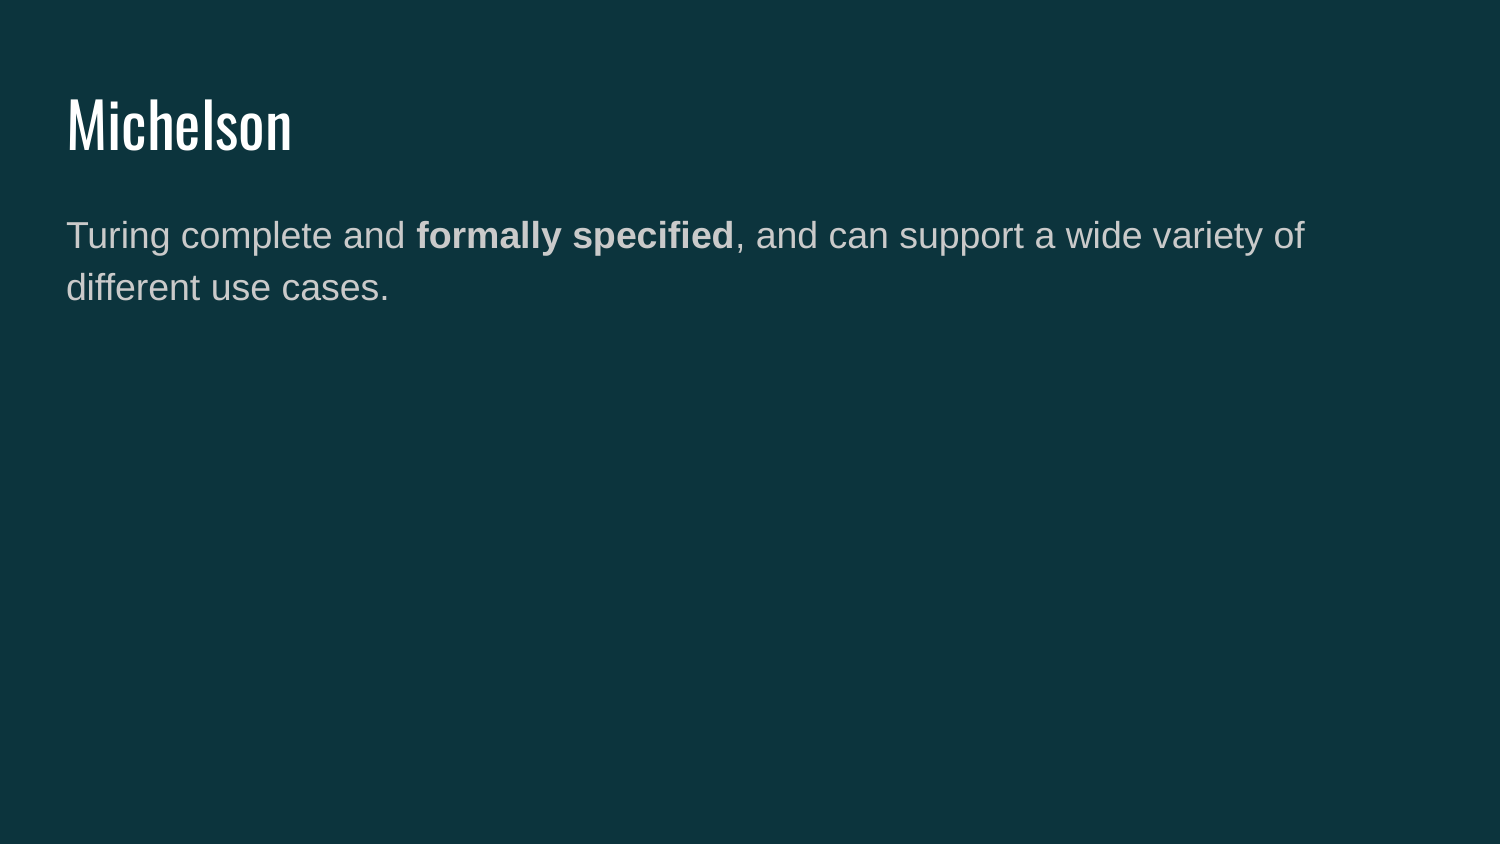

# Michelson
Turing complete and formally specified, and can support a wide variety of different use cases.